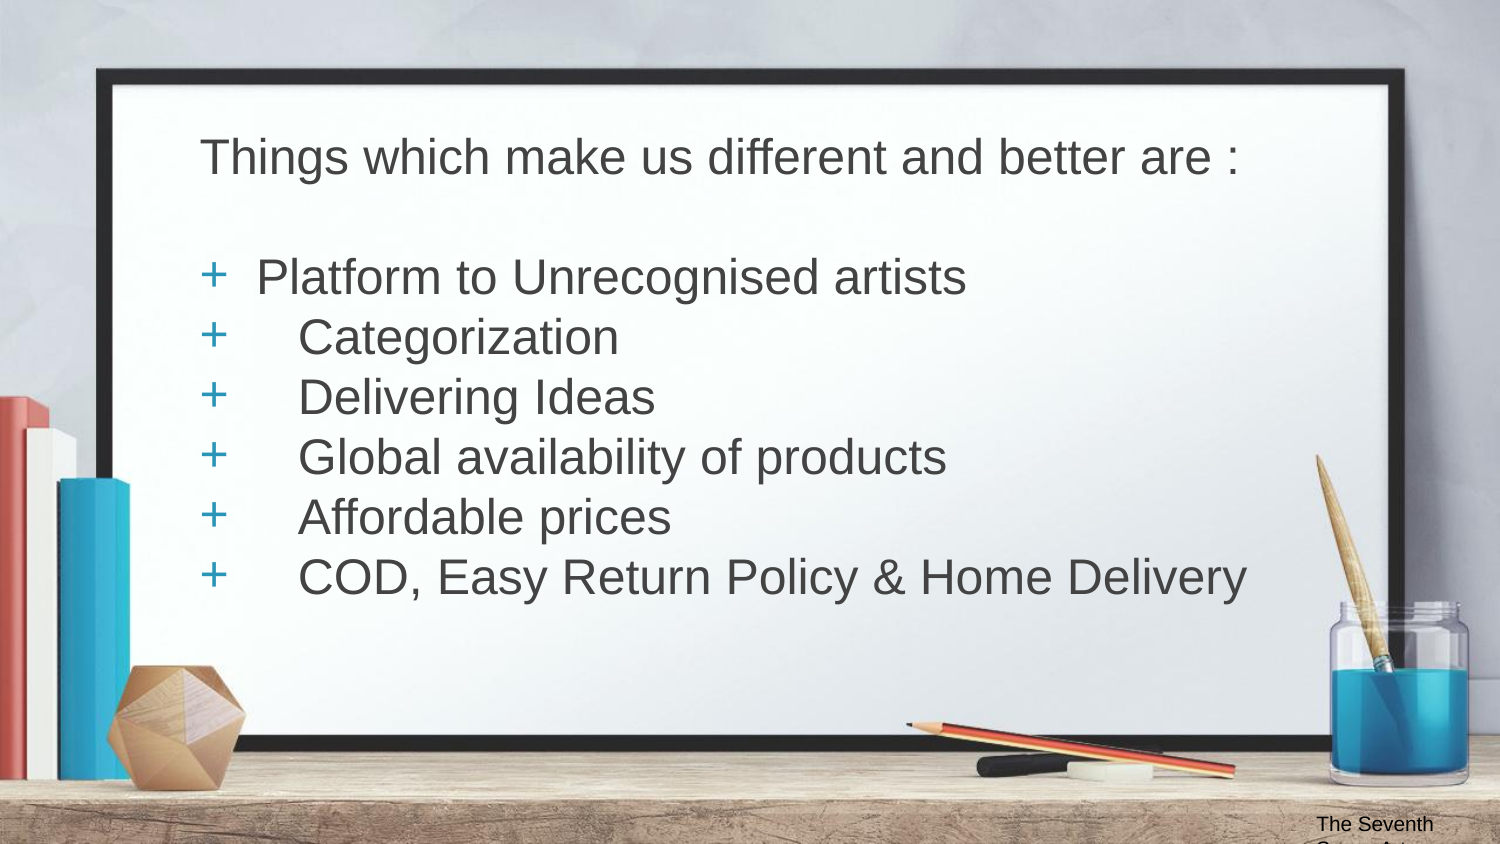

Things which make us different and better are :

Platform to Unrecognised artists
   Categorization
   Delivering Ideas
   Global availability of products
   Affordable prices
   COD, Easy Return Policy & Home Delivery

The Seventh Sense Art